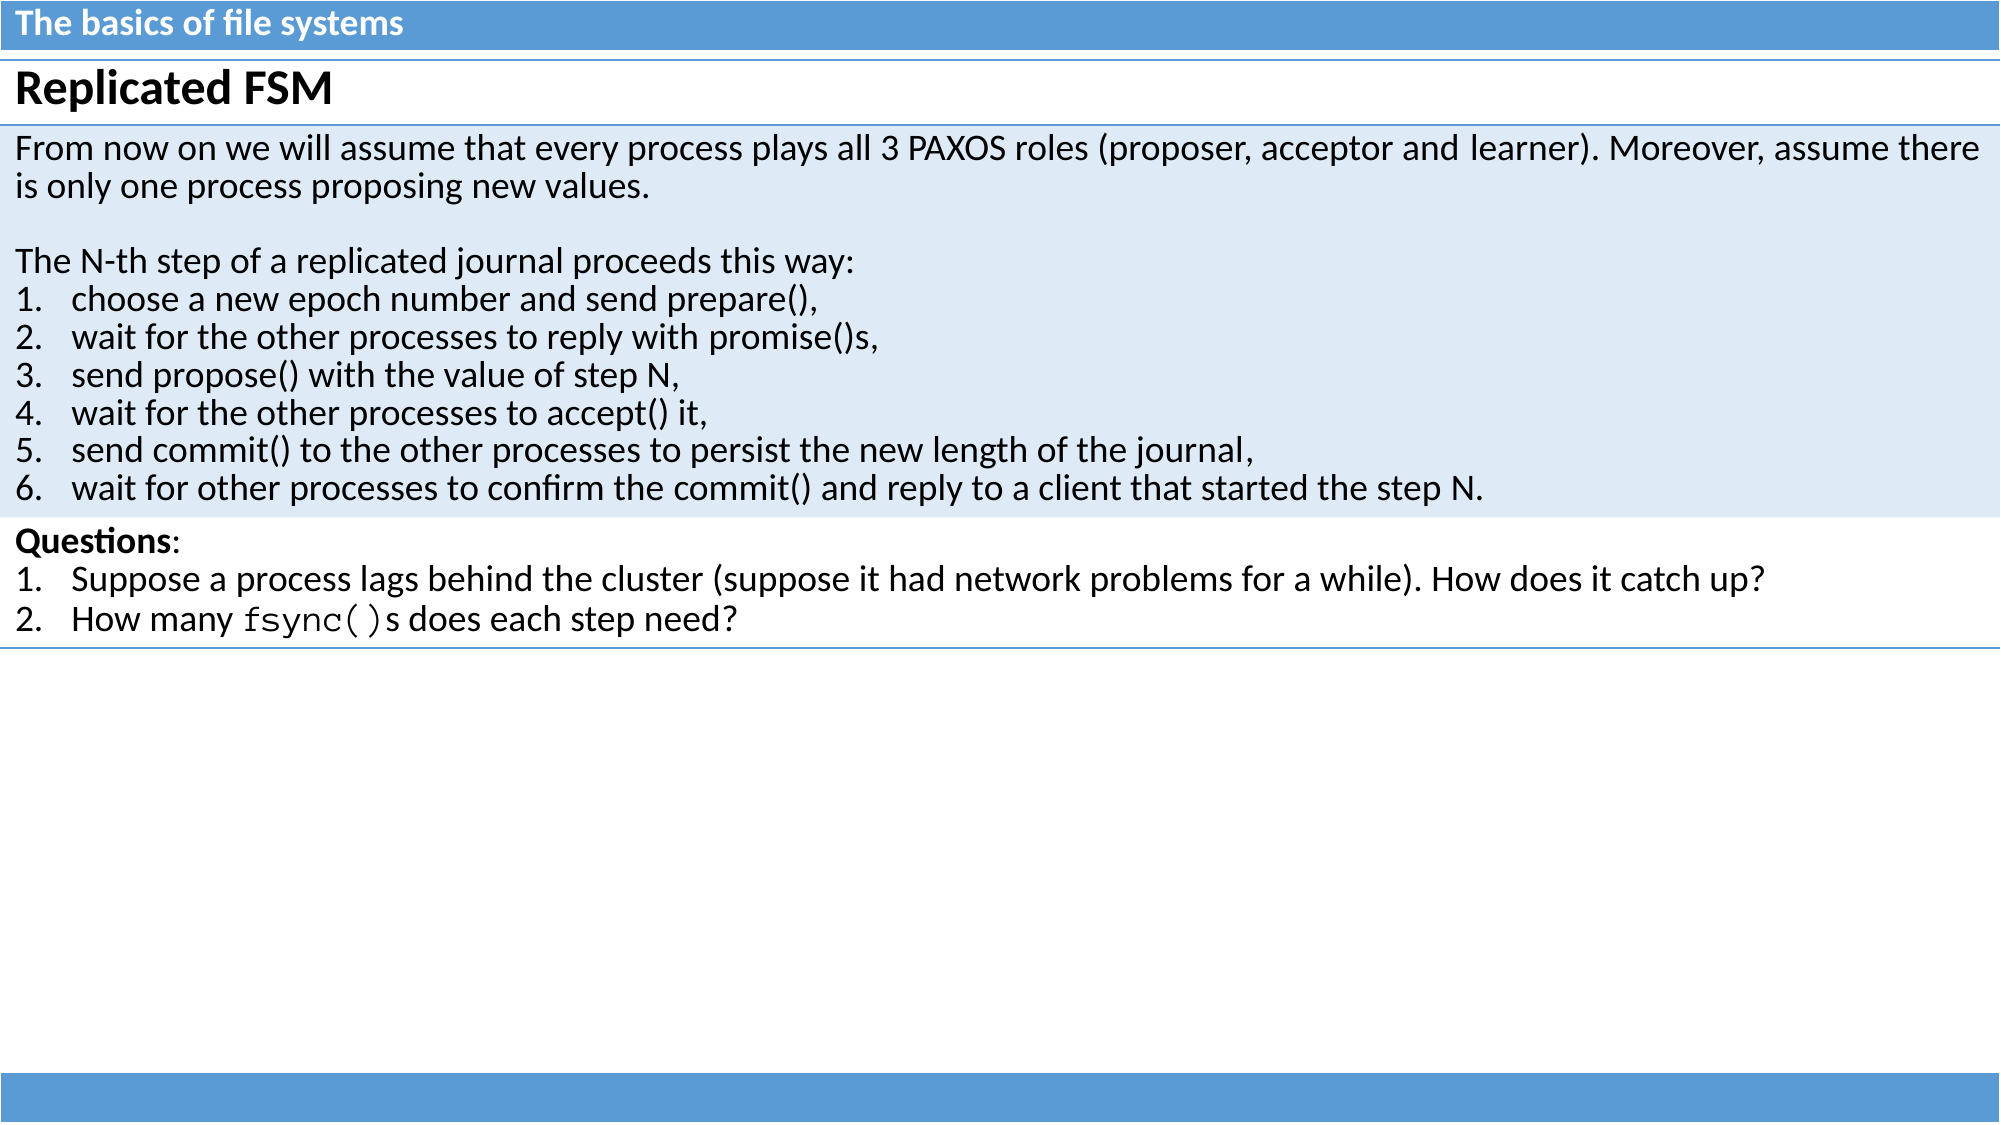

| The basics of file systems |
| --- |
| Replicated FSM |
| --- |
| From now on we will assume that every process plays all 3 PAXOS roles (proposer, acceptor and learner). Moreover, assume there is only one process proposing new values. The N-th step of a replicated journal proceeds this way: choose a new epoch number and send prepare(), wait for the other processes to reply with promise()s, send propose() with the value of step N, wait for the other processes to accept() it, send commit() to the other processes to persist the new length of the journal, wait for other processes to confirm the commit() and reply to a client that started the step N. |
| Questions: Suppose a process lags behind the cluster (suppose it had network problems for a while). How does it catch up? How many fsync()s does each step need? |
|  |
| --- |